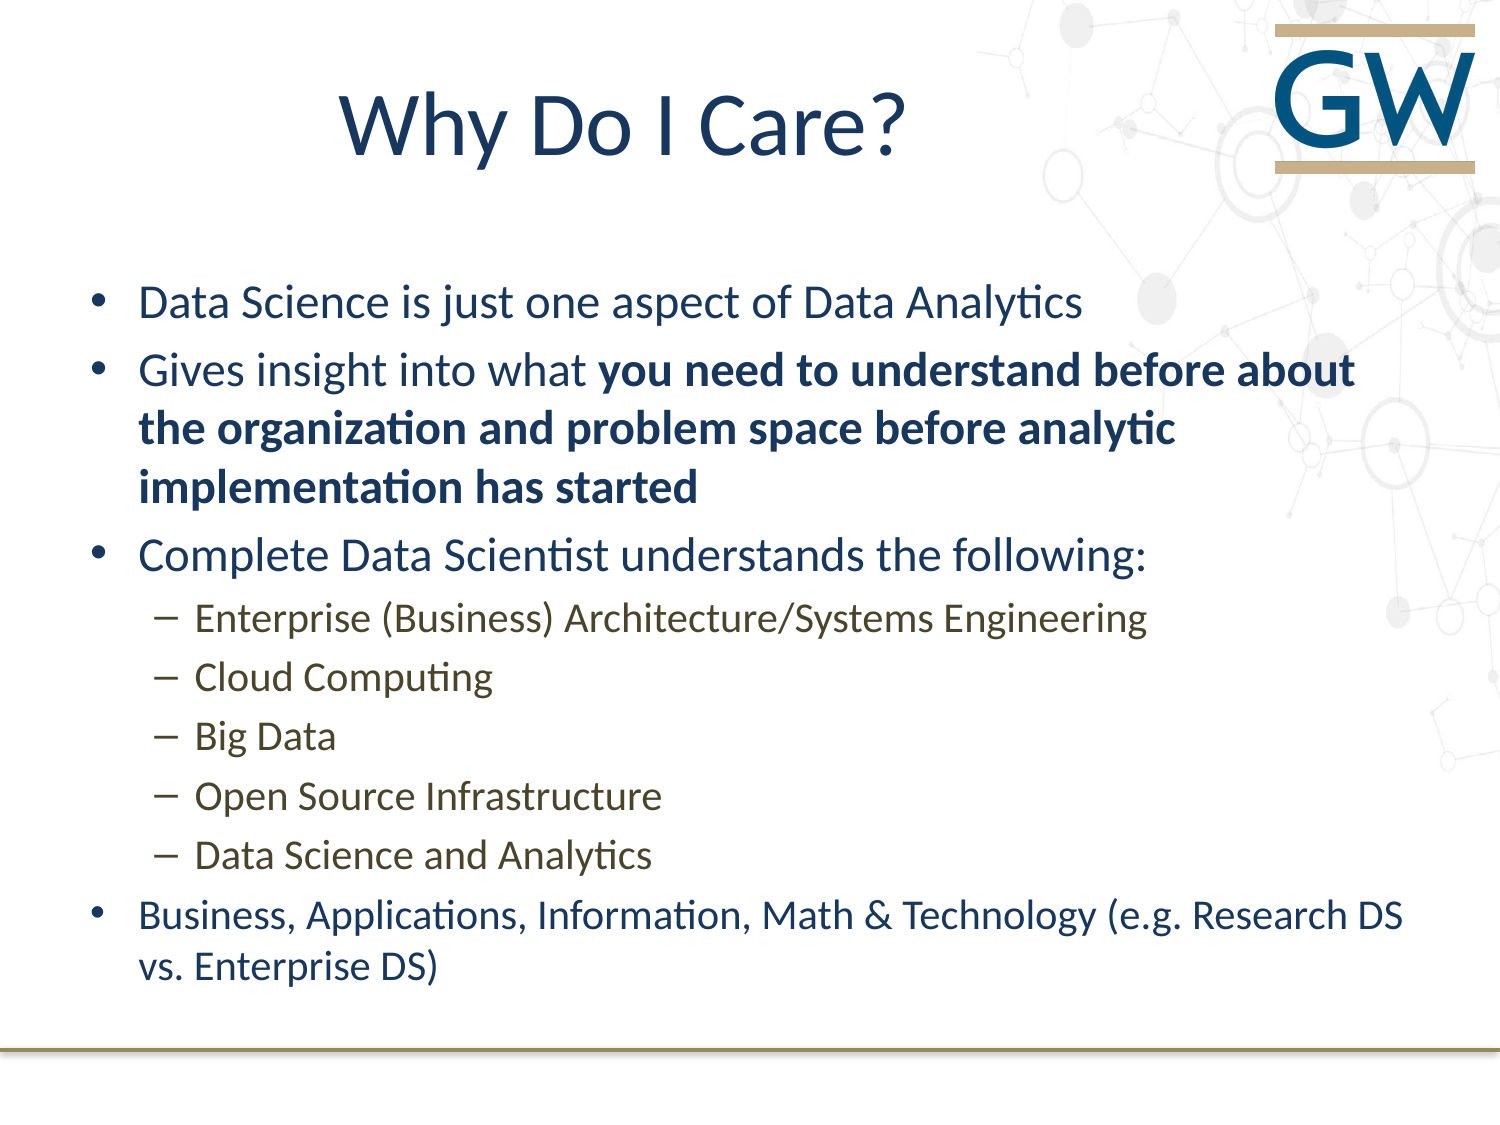

# Why Do I Care?
Data Science is just one aspect of Data Analytics
Gives insight into what you need to understand before about the organization and problem space before analytic implementation has started
Complete Data Scientist understands the following:
Enterprise (Business) Architecture/Systems Engineering
Cloud Computing
Big Data
Open Source Infrastructure
Data Science and Analytics
Business, Applications, Information, Math & Technology (e.g. Research DS vs. Enterprise DS)